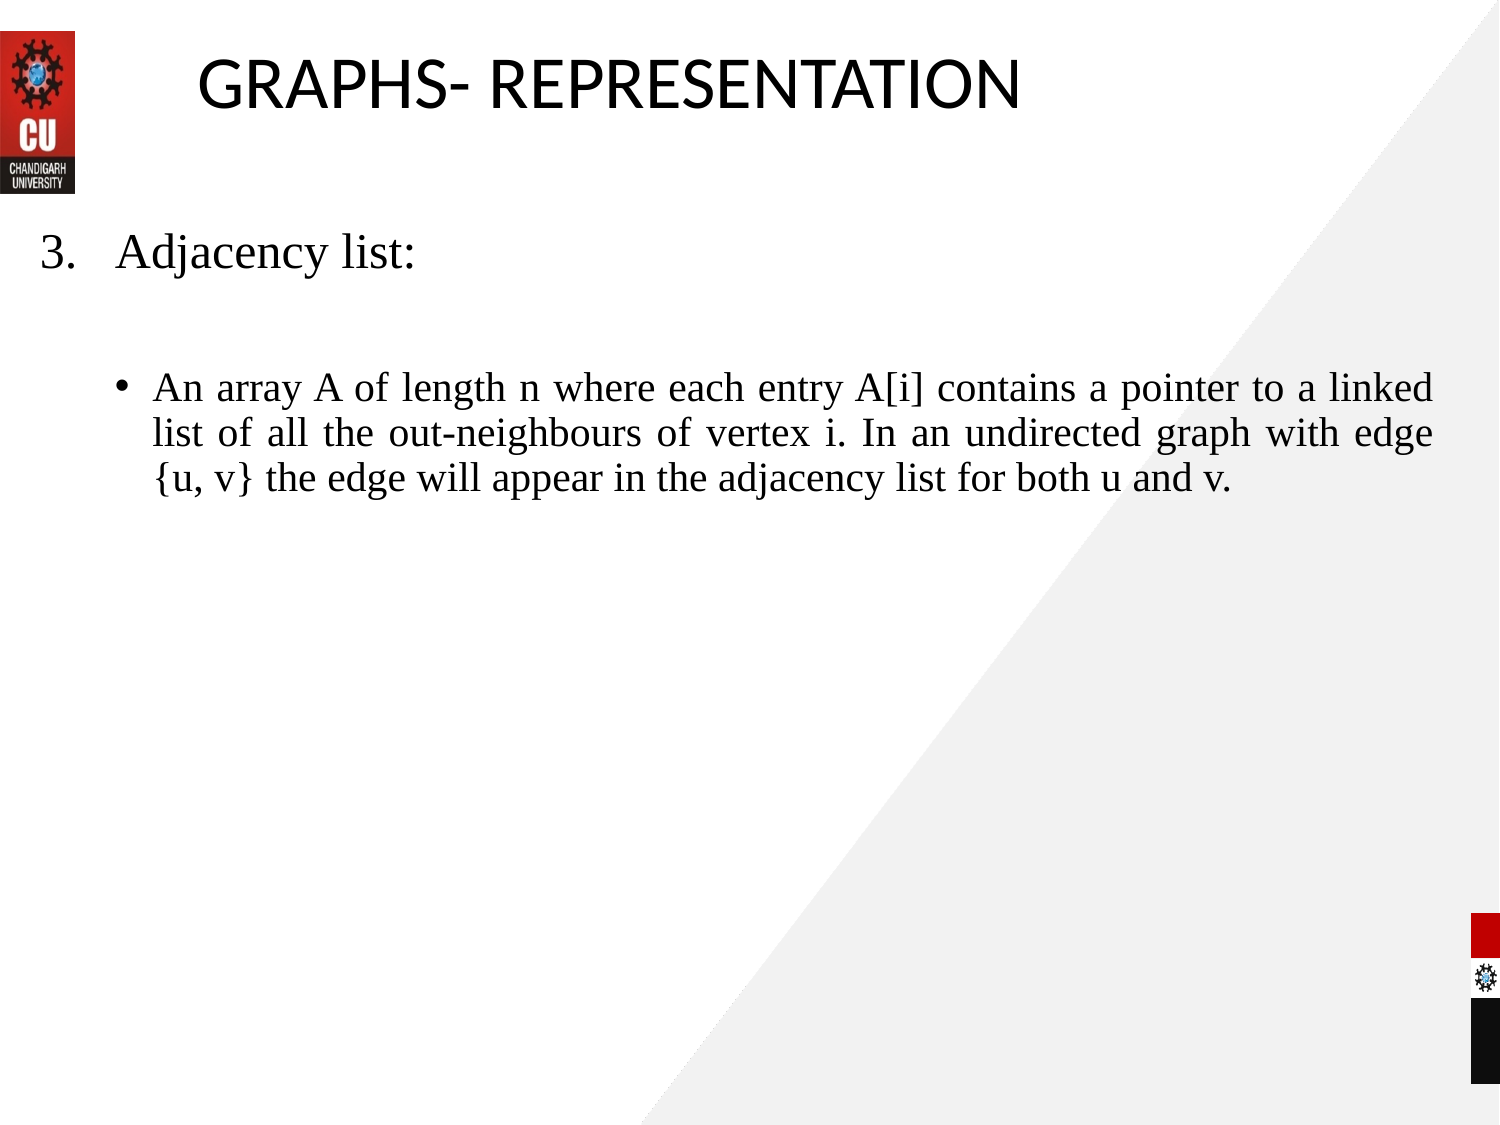

# GRAPHS- REPRESENTATION

Adjacency list:

An array A of length n where each entry A[i] contains a pointer to a linked list of all the out-neighbours of vertex i. In an undirected graph with edge {u, v} the edge will appear in the adjacency list for both u and v.